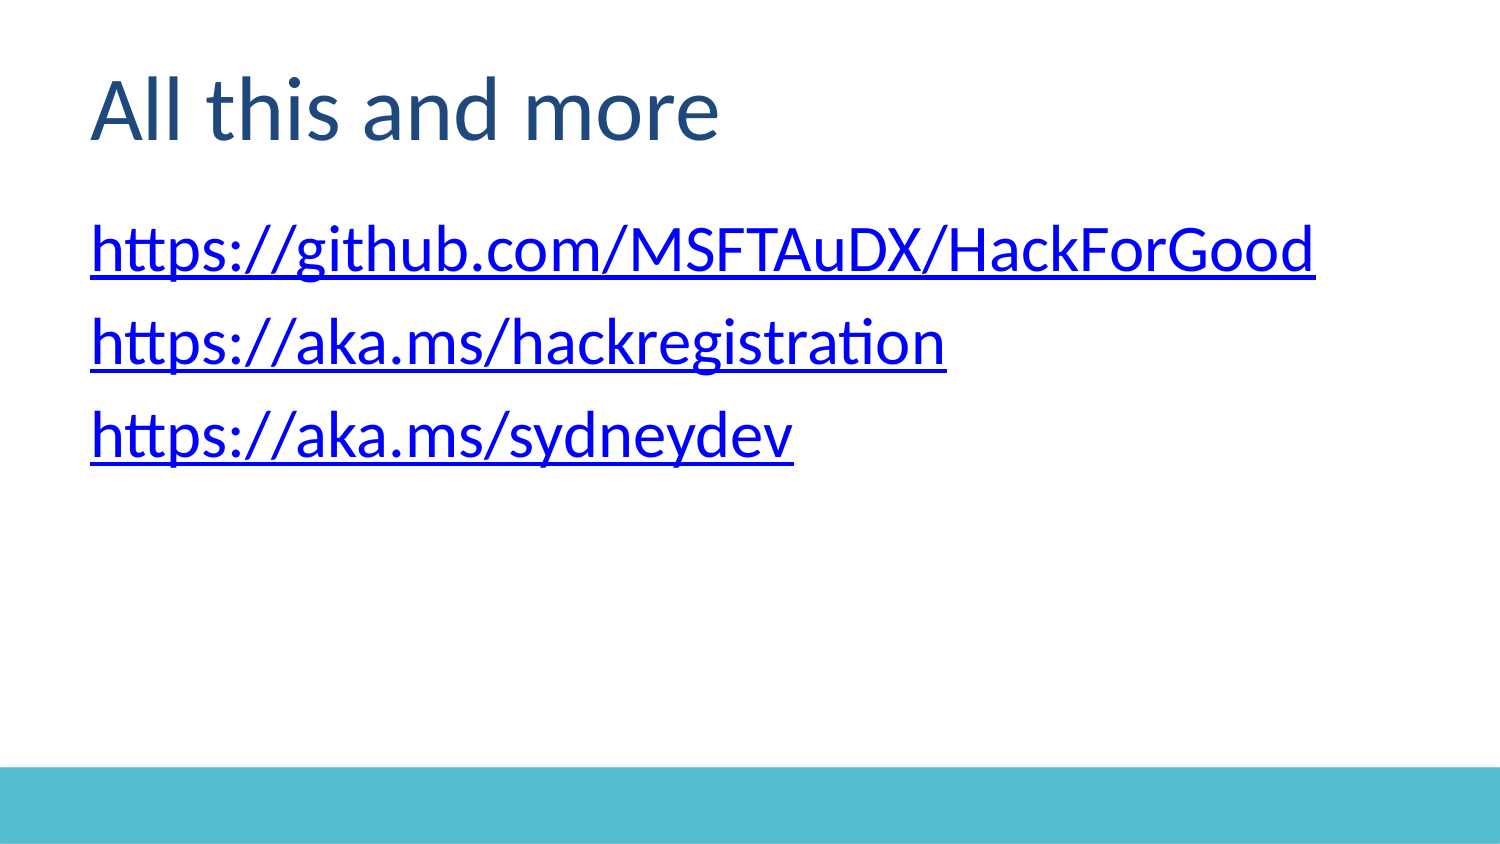

# All this and more
https://github.com/MSFTAuDX/HackForGood
https://aka.ms/hackregistration
https://aka.ms/sydneydev